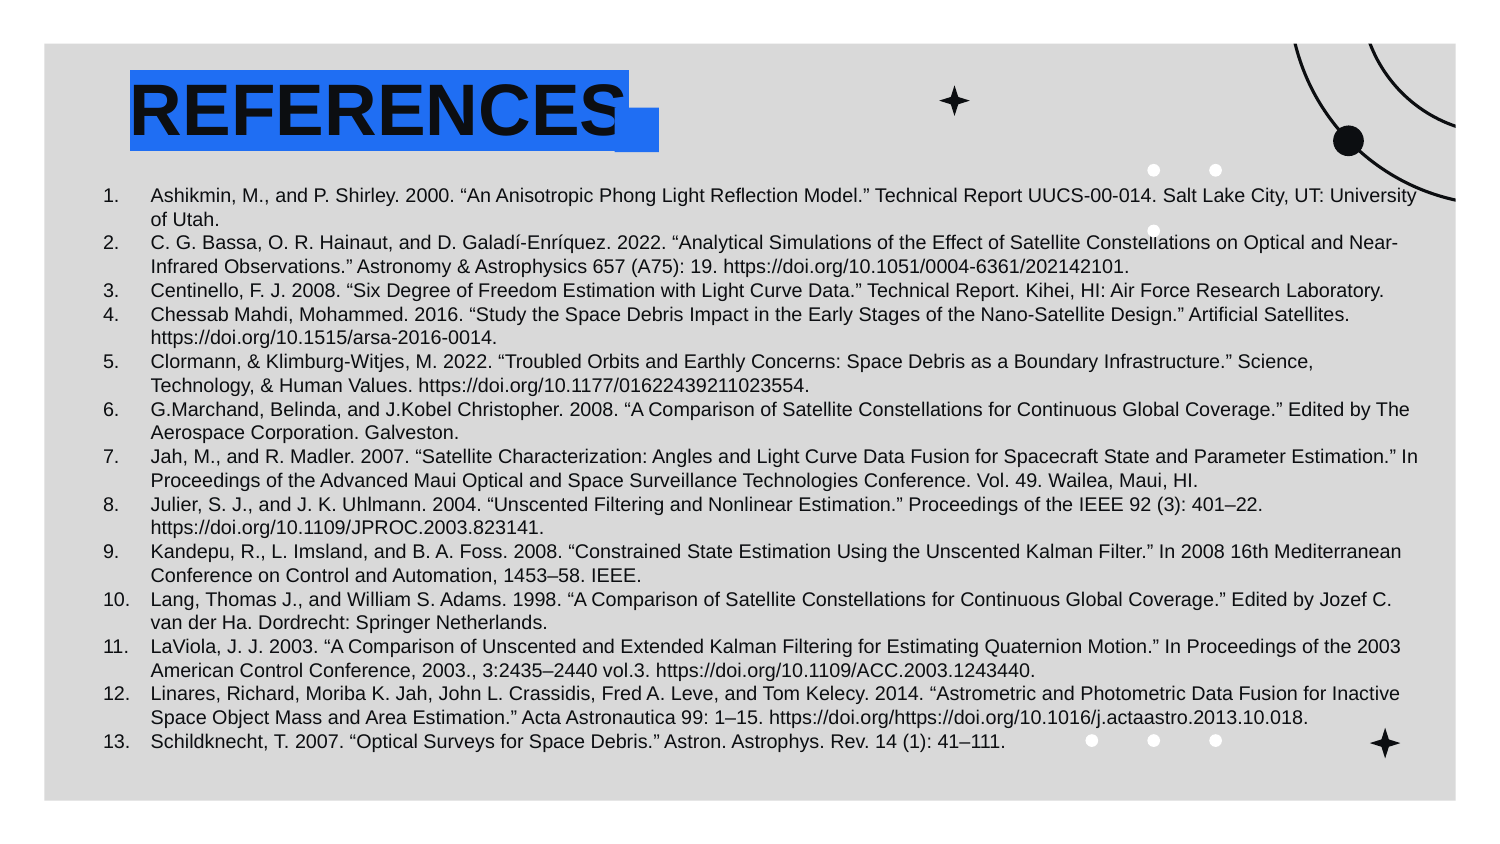

# REFERENCES

Ashikmin, M., and P. Shirley. 2000. “An Anisotropic Phong Light Reflection Model.” Technical Report UUCS-00-014. Salt Lake City, UT: University of Utah.
C. G. Bassa, O. R. Hainaut, and D. Galadí-Enríquez. 2022. “Analytical Simulations of the Effect of Satellite Constellations on Optical and Near-Infrared Observations.” Astronomy & Astrophysics 657 (A75): 19. https://doi.org/10.1051/0004-6361/202142101.
Centinello, F. J. 2008. “Six Degree of Freedom Estimation with Light Curve Data.” Technical Report. Kihei, HI: Air Force Research Laboratory.
Chessab Mahdi, Mohammed. 2016. “Study the Space Debris Impact in the Early Stages of the Nano-Satellite Design.” Artificial Satellites. https://doi.org/10.1515/arsa-2016-0014.
Clormann, & Klimburg-Witjes, M. 2022. “Troubled Orbits and Earthly Concerns: Space Debris as a Boundary Infrastructure.” Science, Technology, & Human Values. https://doi.org/10.1177/01622439211023554.
G.Marchand, Belinda, and J.Kobel Christopher. 2008. “A Comparison of Satellite Constellations for Continuous Global Coverage.” Edited by The Aerospace Corporation. Galveston.
Jah, M., and R. Madler. 2007. “Satellite Characterization: Angles and Light Curve Data Fusion for Spacecraft State and Parameter Estimation.” In Proceedings of the Advanced Maui Optical and Space Surveillance Technologies Conference. Vol. 49. Wailea, Maui, HI.
Julier, S. J., and J. K. Uhlmann. 2004. “Unscented Filtering and Nonlinear Estimation.” Proceedings of the IEEE 92 (3): 401–22. https://doi.org/10.1109/JPROC.2003.823141.
Kandepu, R., L. Imsland, and B. A. Foss. 2008. “Constrained State Estimation Using the Unscented Kalman Filter.” In 2008 16th Mediterranean Conference on Control and Automation, 1453–58. IEEE.
Lang, Thomas J., and William S. Adams. 1998. “A Comparison of Satellite Constellations for Continuous Global Coverage.” Edited by Jozef C. van der Ha. Dordrecht: Springer Netherlands.
LaViola, J. J. 2003. “A Comparison of Unscented and Extended Kalman Filtering for Estimating Quaternion Motion.” In Proceedings of the 2003 American Control Conference, 2003., 3:2435–2440 vol.3. https://doi.org/10.1109/ACC.2003.1243440.
Linares, Richard, Moriba K. Jah, John L. Crassidis, Fred A. Leve, and Tom Kelecy. 2014. “Astrometric and Photometric Data Fusion for Inactive Space Object Mass and Area Estimation.” Acta Astronautica 99: 1–15. https://doi.org/https://doi.org/10.1016/j.actaastro.2013.10.018.
Schildknecht, T. 2007. “Optical Surveys for Space Debris.” Astron. Astrophys. Rev. 14 (1): 41–111.